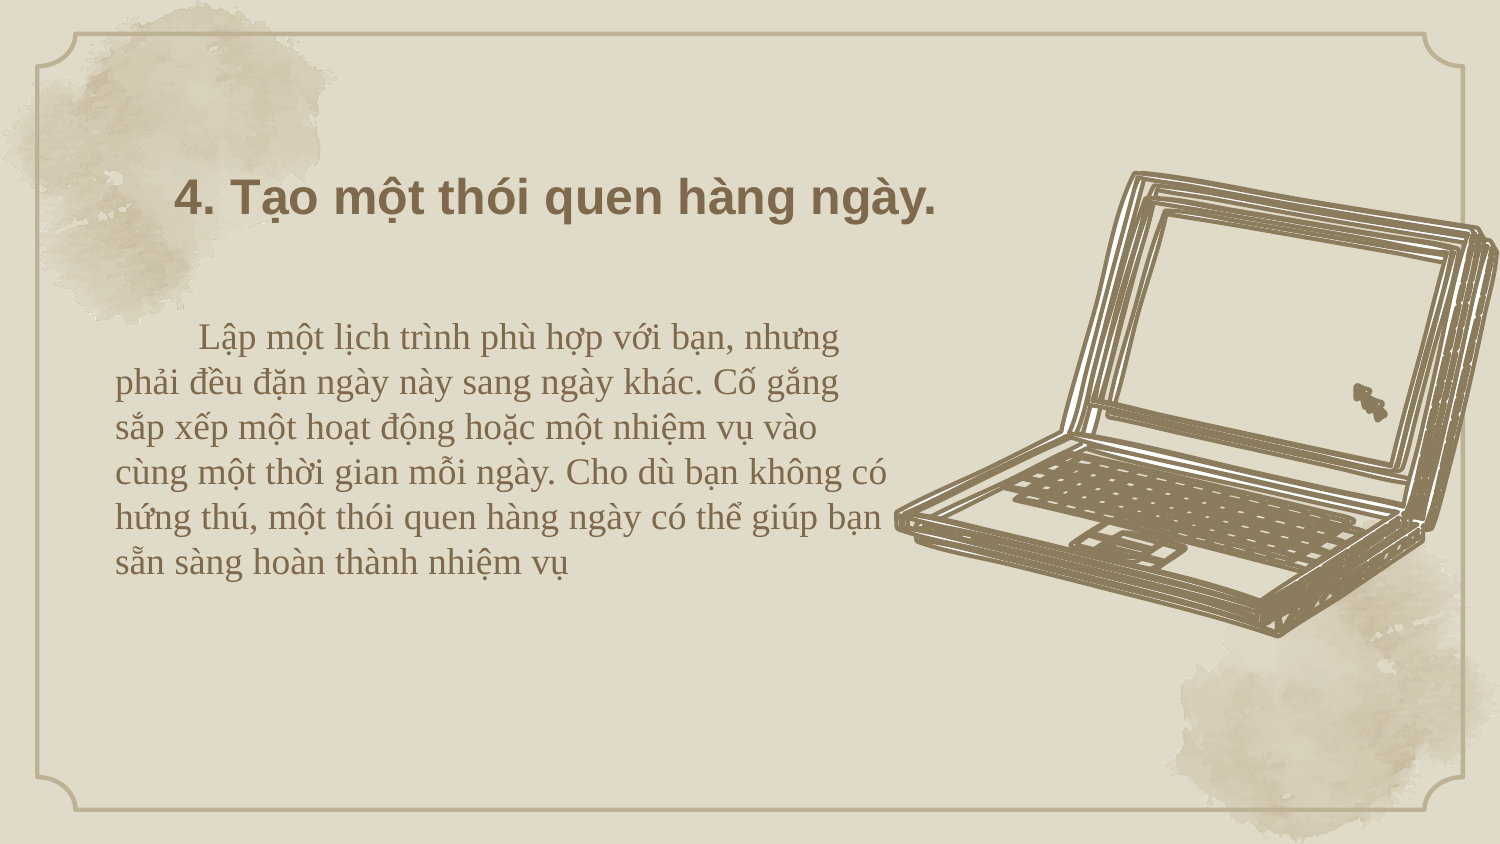

# 4. Tạo một thói quen hàng ngày.

 Lập một lịch trình phù hợp với bạn, nhưng phải đều đặn ngày này sang ngày khác. Cố gắng sắp xếp một hoạt động hoặc một nhiệm vụ vào cùng một thời gian mỗi ngày. Cho dù bạn không có hứng thú, một thói quen hàng ngày có thể giúp bạn sẵn sàng hoàn thành nhiệm vụ